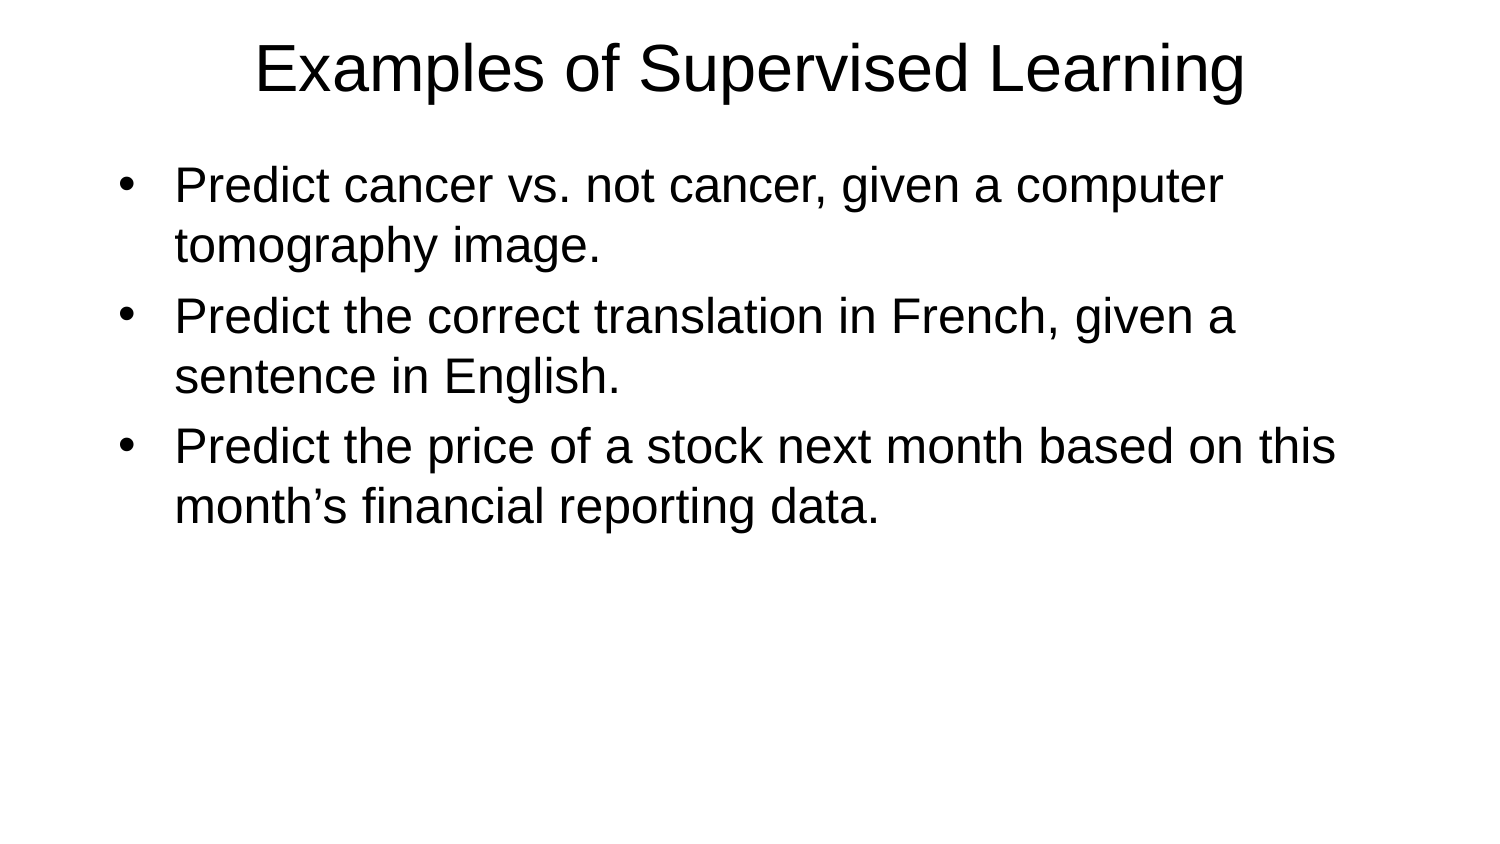

# Examples of Supervised Learning
Predict cancer vs. not cancer, given a computer tomography image.
Predict the correct translation in French, given a  sentence in English.
Predict the price of a stock next month based on this month’s financial reporting data.